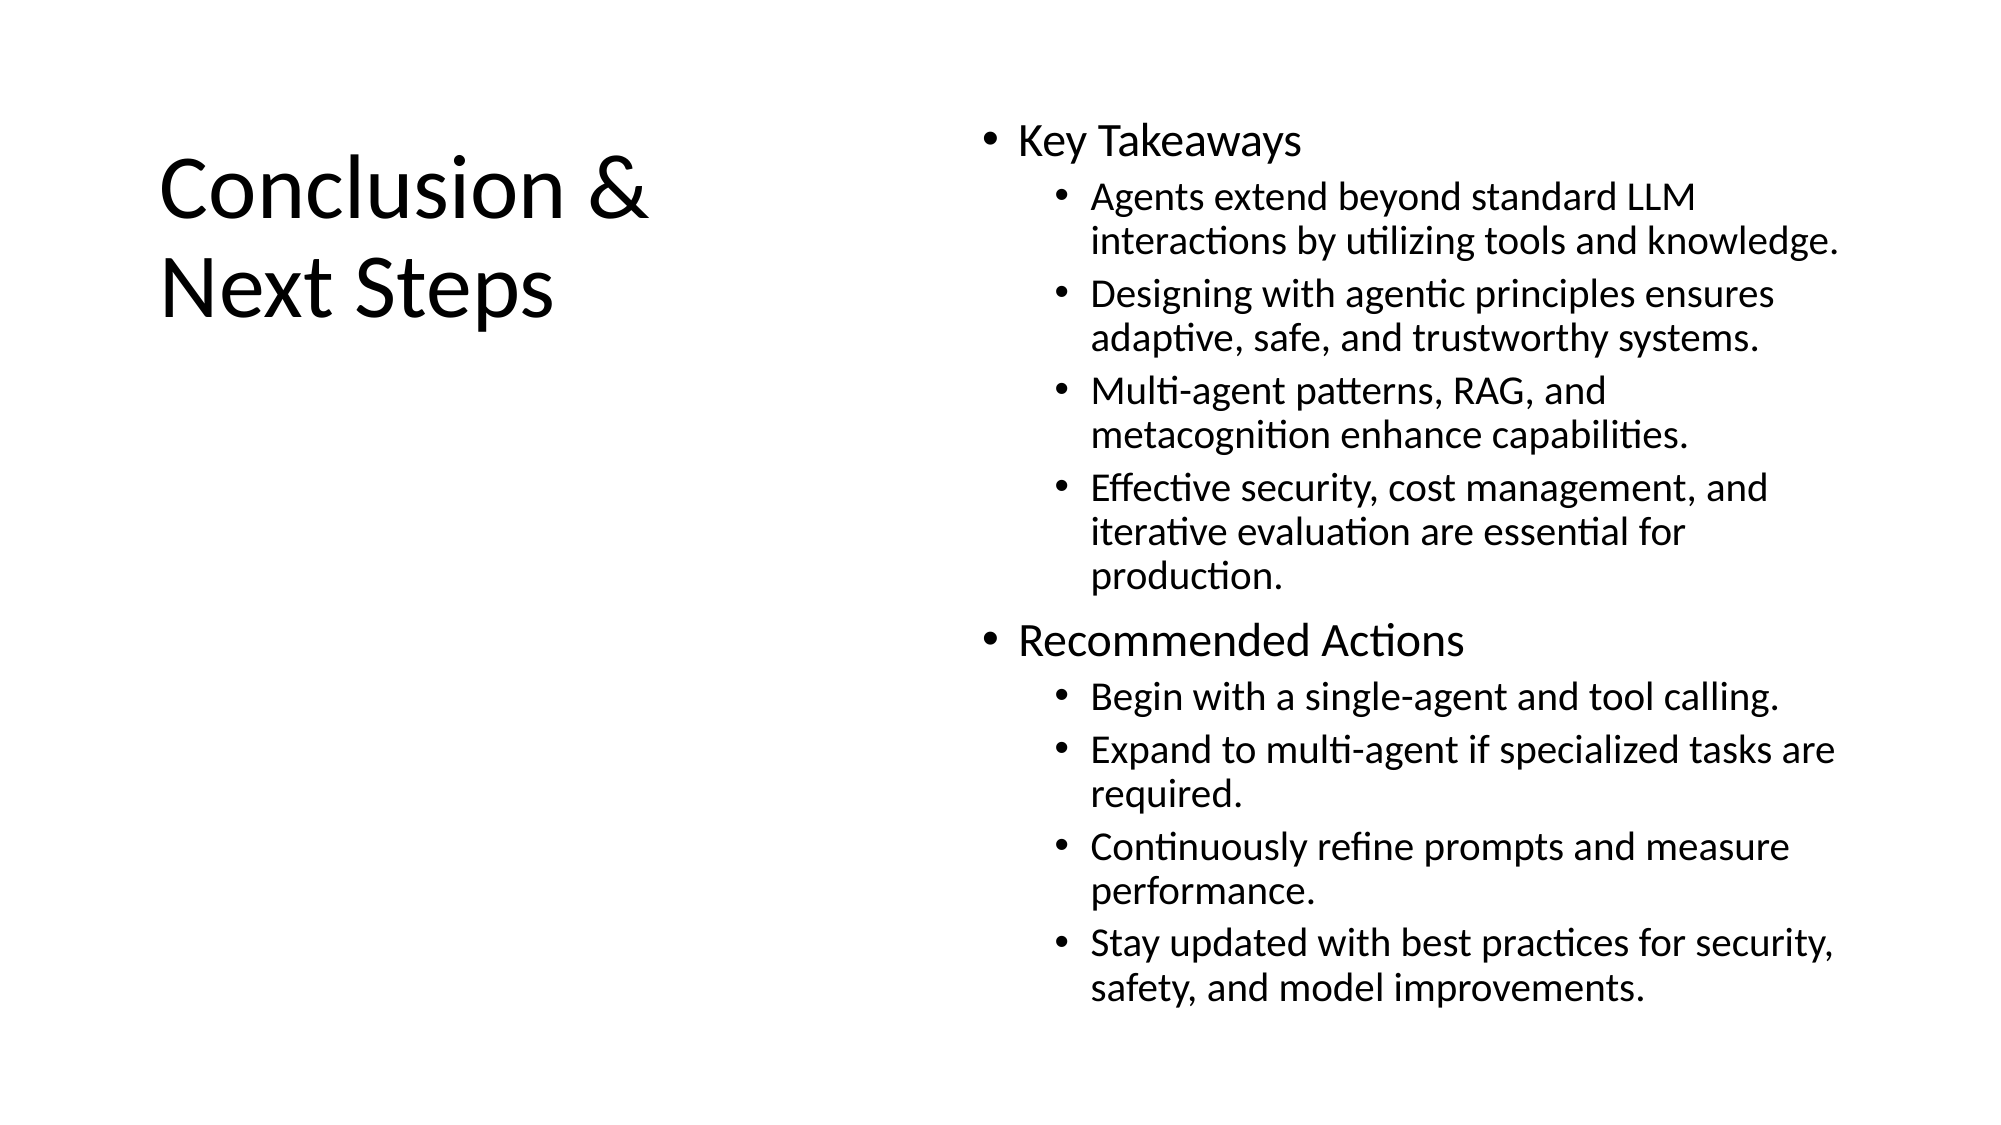

Key Takeaways
Agents extend beyond standard LLM interactions by utilizing tools and knowledge.
Designing with agentic principles ensures adaptive, safe, and trustworthy systems.
Multi-agent patterns, RAG, and metacognition enhance capabilities.
Effective security, cost management, and iterative evaluation are essential for production.
Recommended Actions
Begin with a single-agent and tool calling.
Expand to multi-agent if specialized tasks are required.
Continuously refine prompts and measure performance.
Stay updated with best practices for security, safety, and model improvements.
# Conclusion & Next Steps